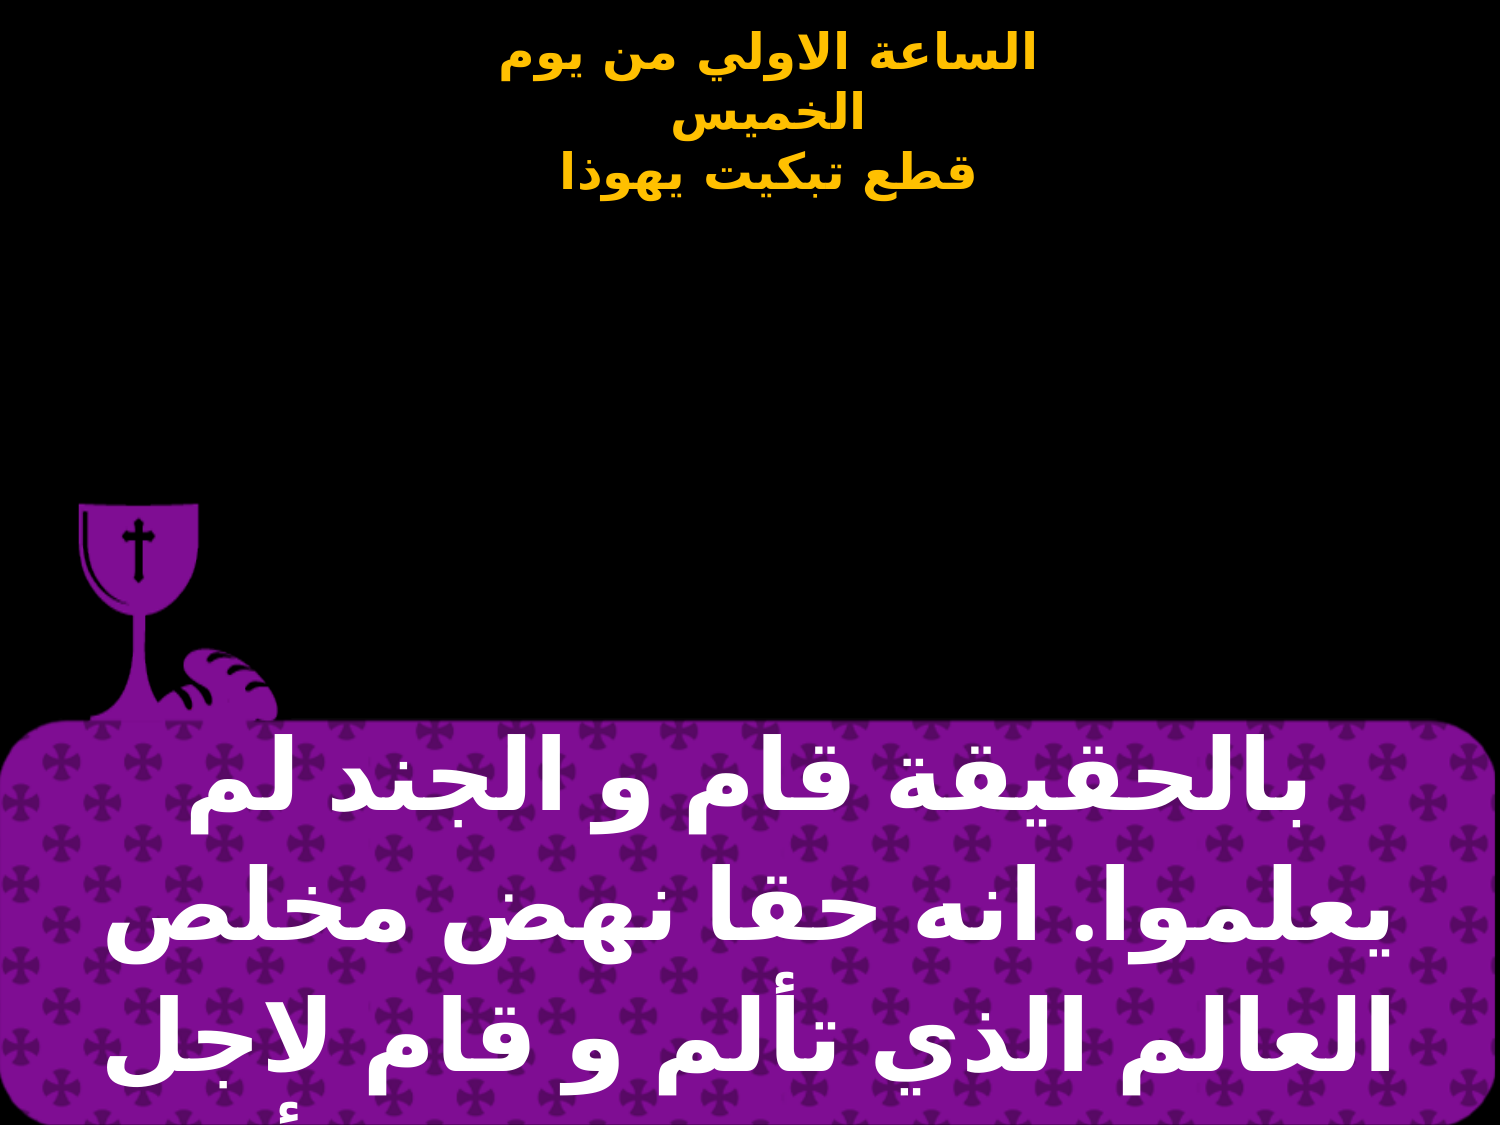

| بالحقيقة قام و الجند لم يعلموا. انه حقا نهض مخلص العالم الذي تألم و قام لاجل جنسنا, يا رب المجد لك. أمين |
| --- |